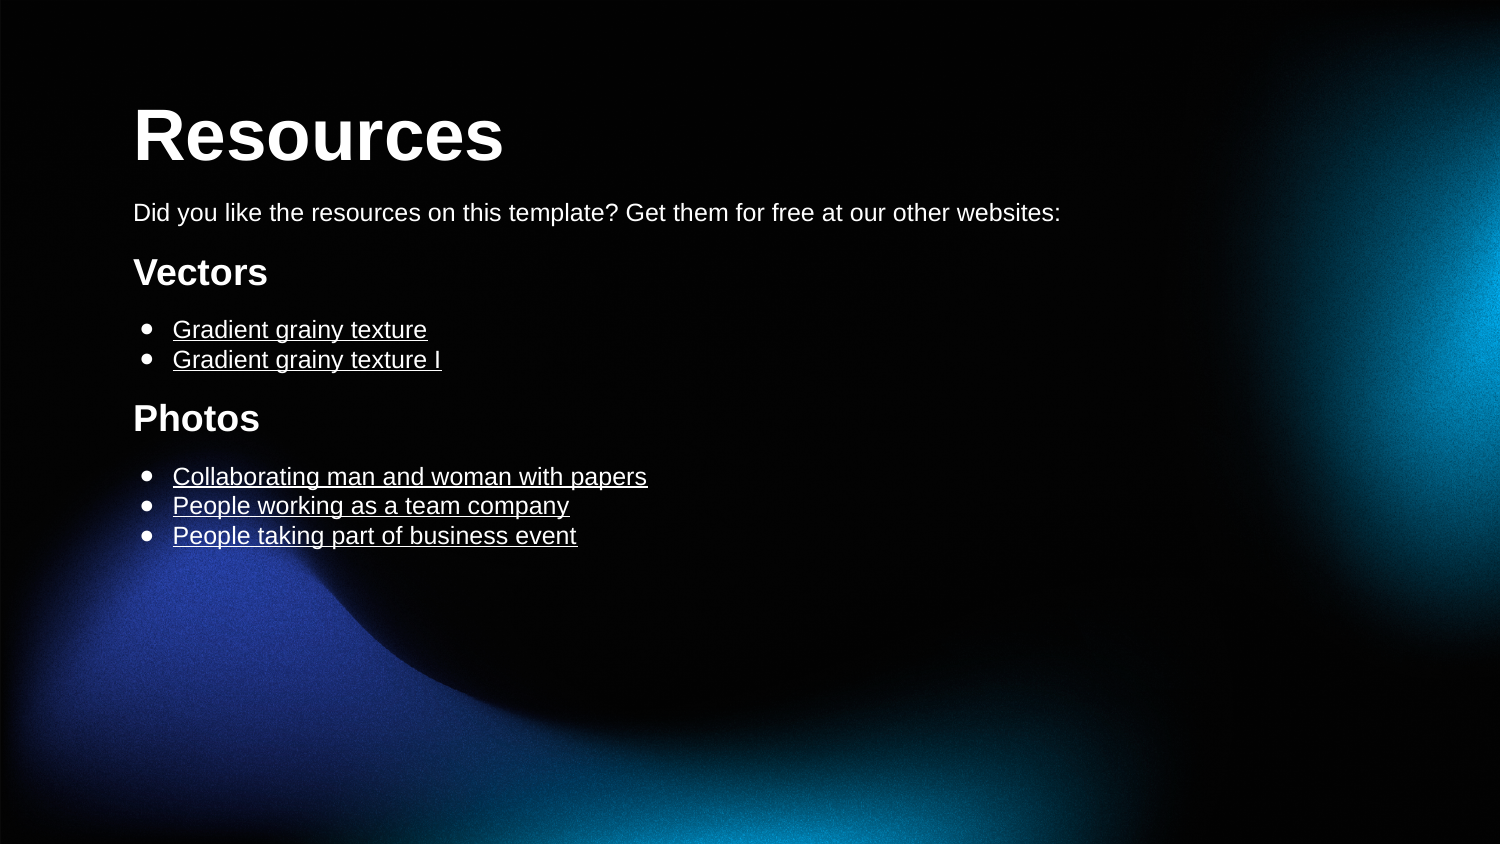

# Resources
Did you like the resources on this template? Get them for free at our other websites:
Vectors
Gradient grainy texture
Gradient grainy texture I
Photos
Collaborating man and woman with papers
People working as a team company
People taking part of business event